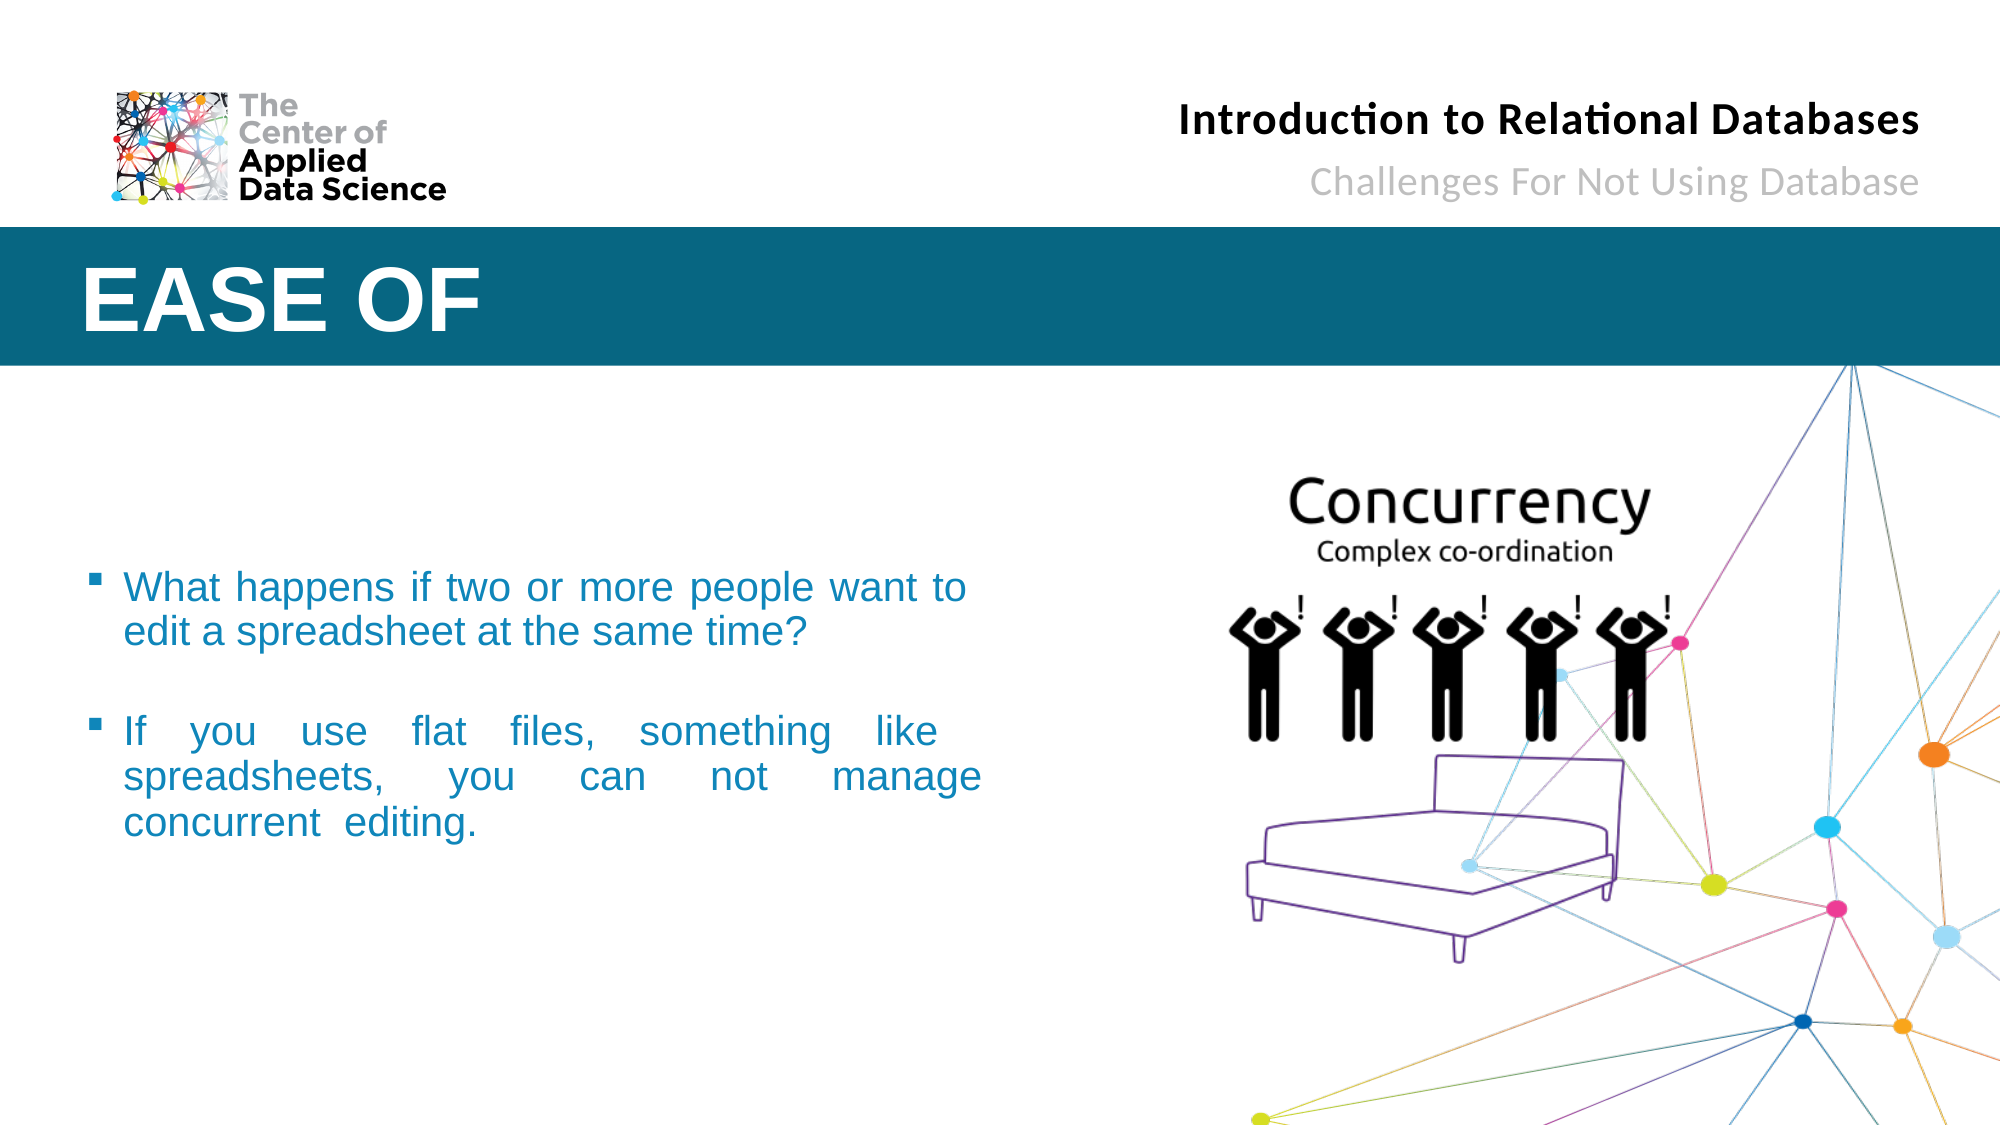

# Introduction to Relational Databases
Challenges For Not Using Database

EASE OF UPDATING

What happens if two or more people want to  edit a spreadsheet at the same time?

If you use flat files, something like  spreadsheets, you can not manage concurrent  editing.